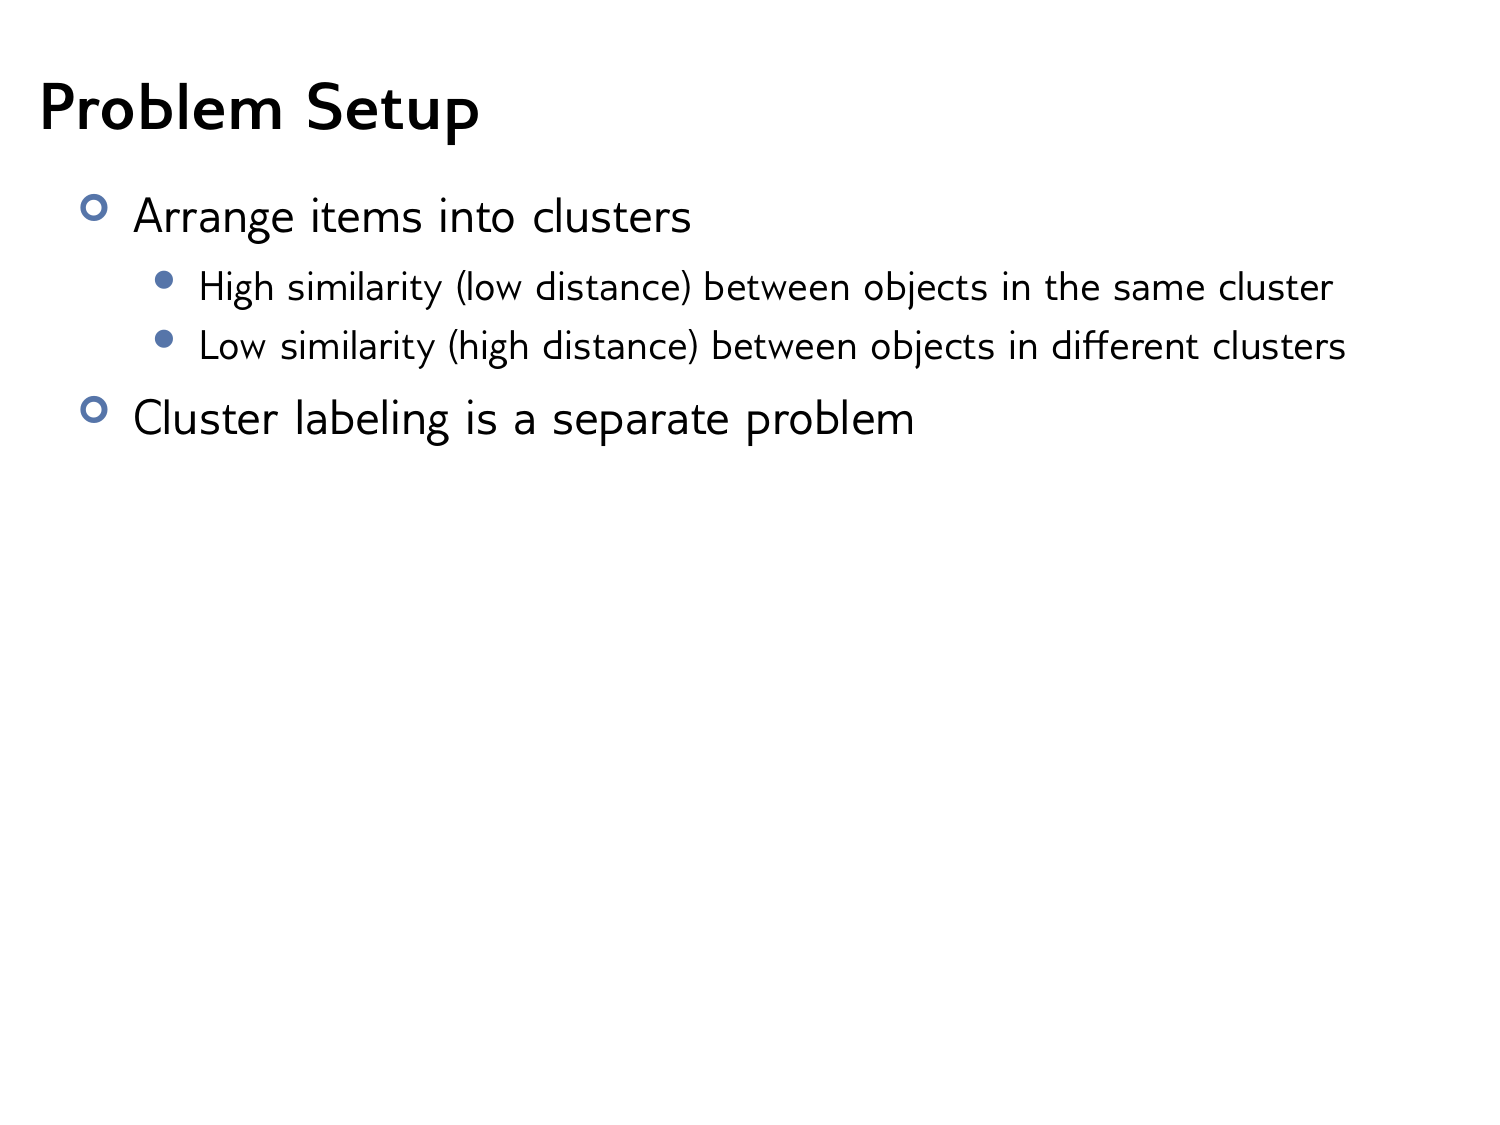

# Problem Setup
Arrange items into clusters
High similarity (low distance) between objects in the same cluster
Low similarity (high distance) between objects in different clusters
Cluster labeling is a separate problem